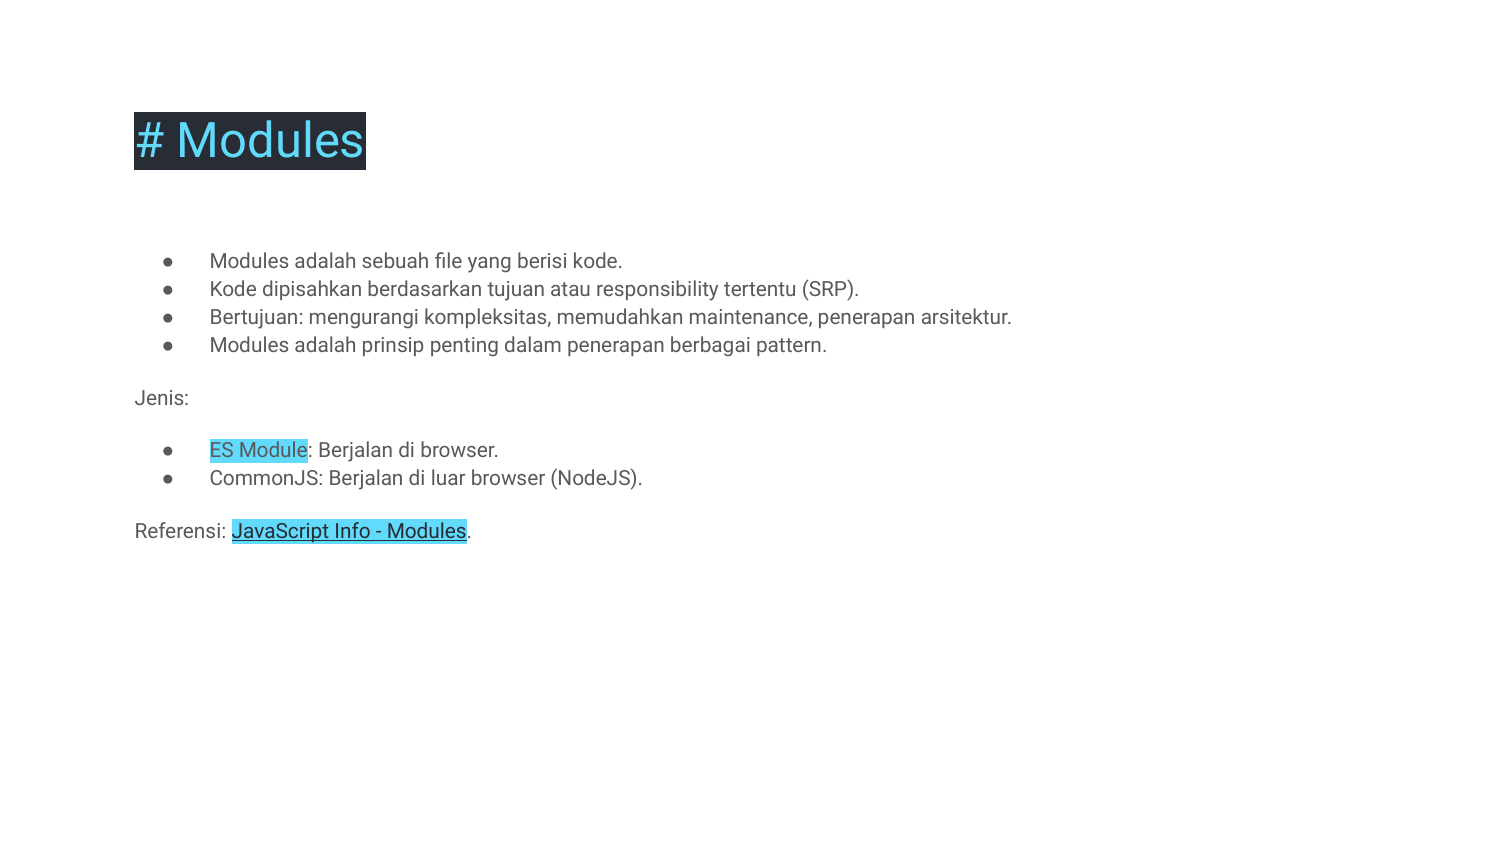

# Modules
Modules adalah sebuah file yang berisi kode.
Kode dipisahkan berdasarkan tujuan atau responsibility tertentu (SRP).
Bertujuan: mengurangi kompleksitas, memudahkan maintenance, penerapan arsitektur.
Modules adalah prinsip penting dalam penerapan berbagai pattern.
Jenis:
ES Module: Berjalan di browser.
CommonJS: Berjalan di luar browser (NodeJS).
Referensi: JavaScript Info - Modules.